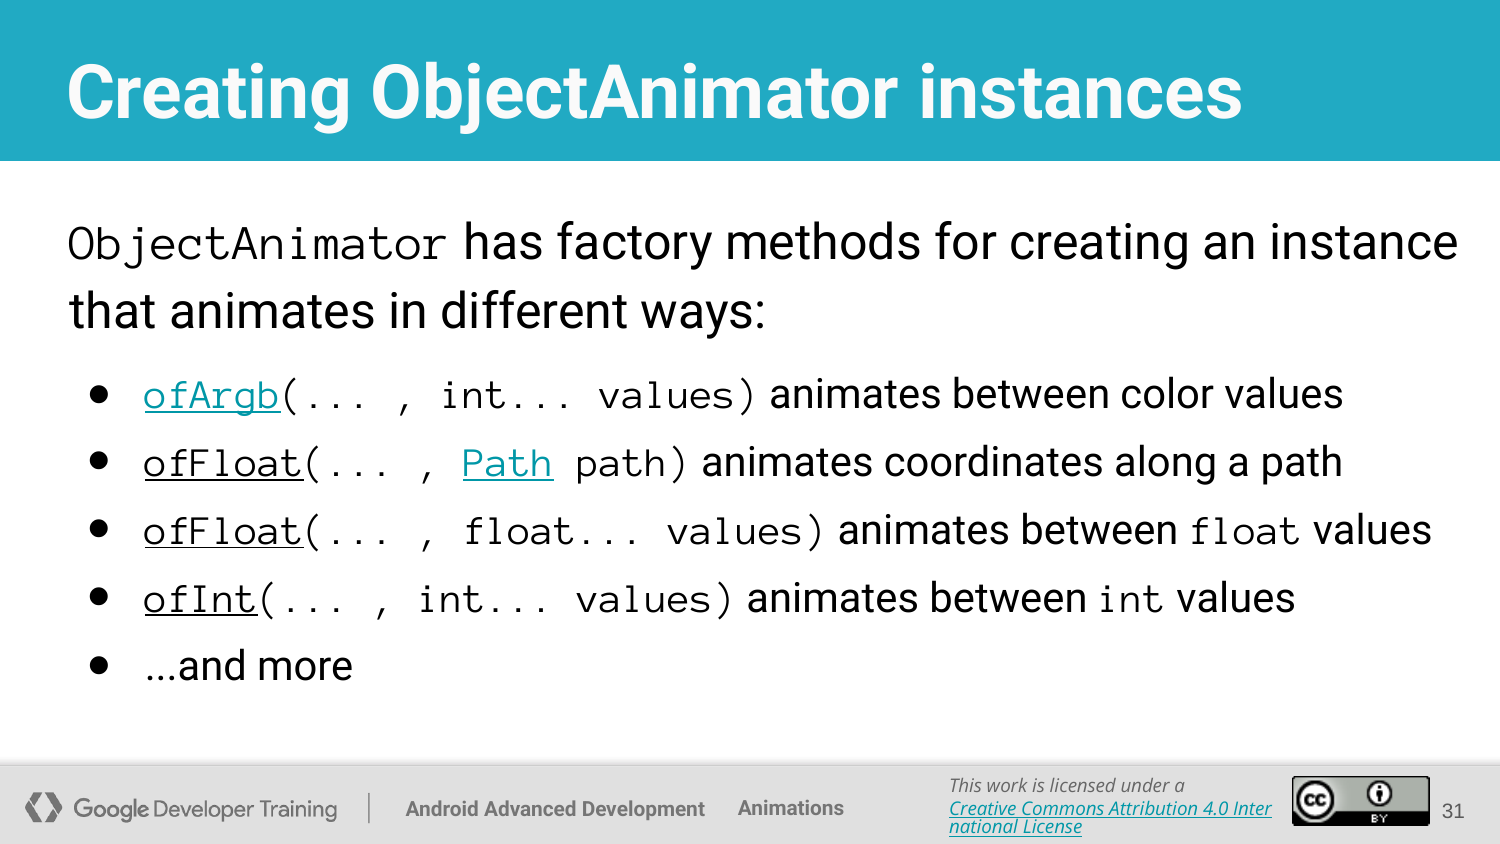

# Creating ObjectAnimator instances
ObjectAnimator has factory methods for creating an instance that animates in different ways:
ofArgb(... , int... values) animates between color values
ofFloat(... , Path path) animates coordinates along a path
ofFloat(... , float... values) animates between float values
ofInt(... , int... values) animates between int values
...and more
31